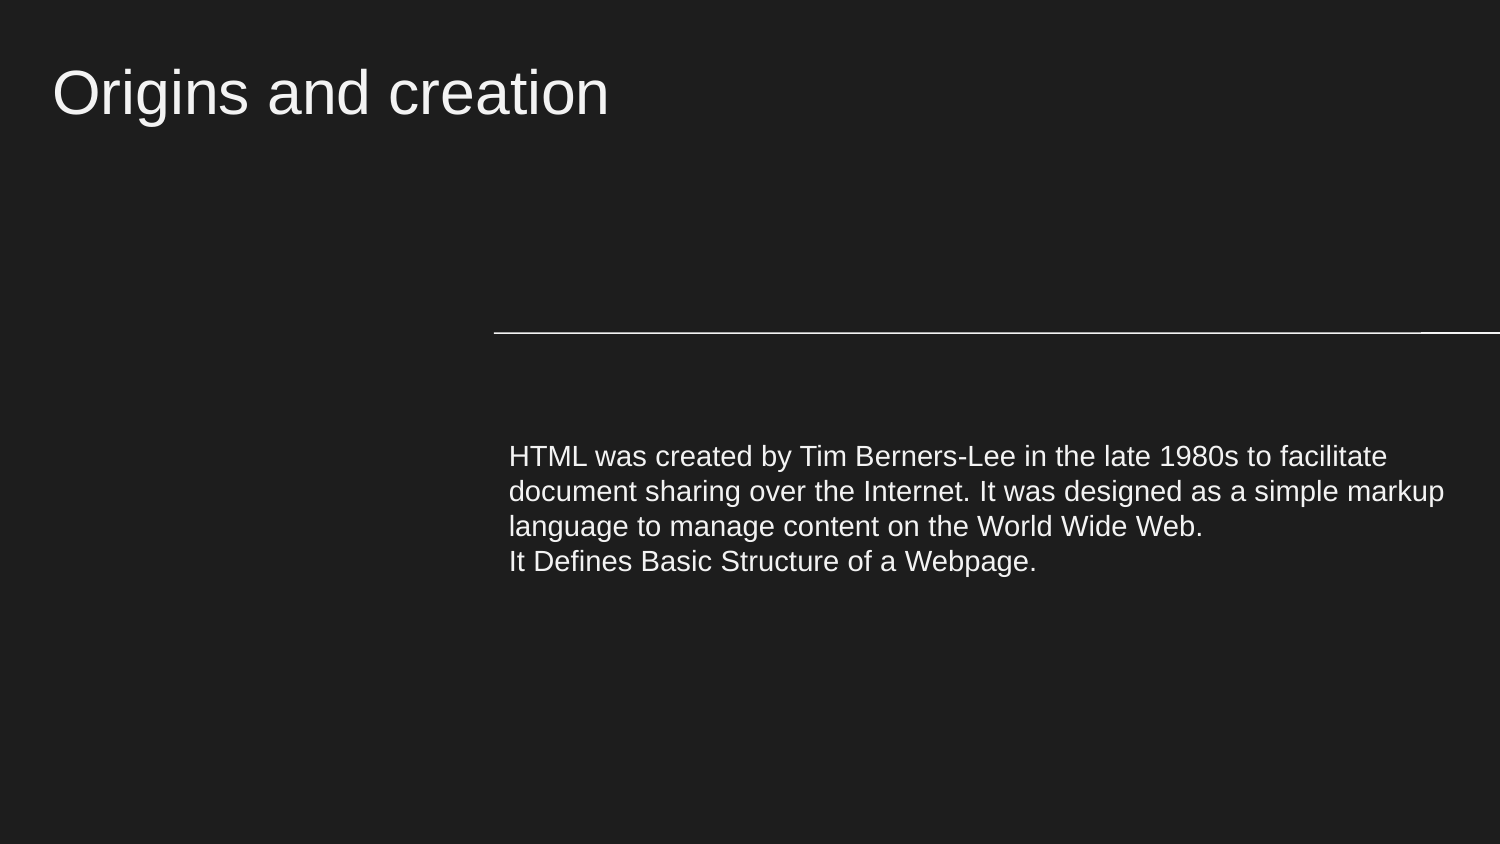

# Origins and creation
HTML was created by Tim Berners-Lee in the late 1980s to facilitate document sharing over the Internet. It was designed as a simple markup language to manage content on the World Wide Web.
It Defines Basic Structure of a Webpage.